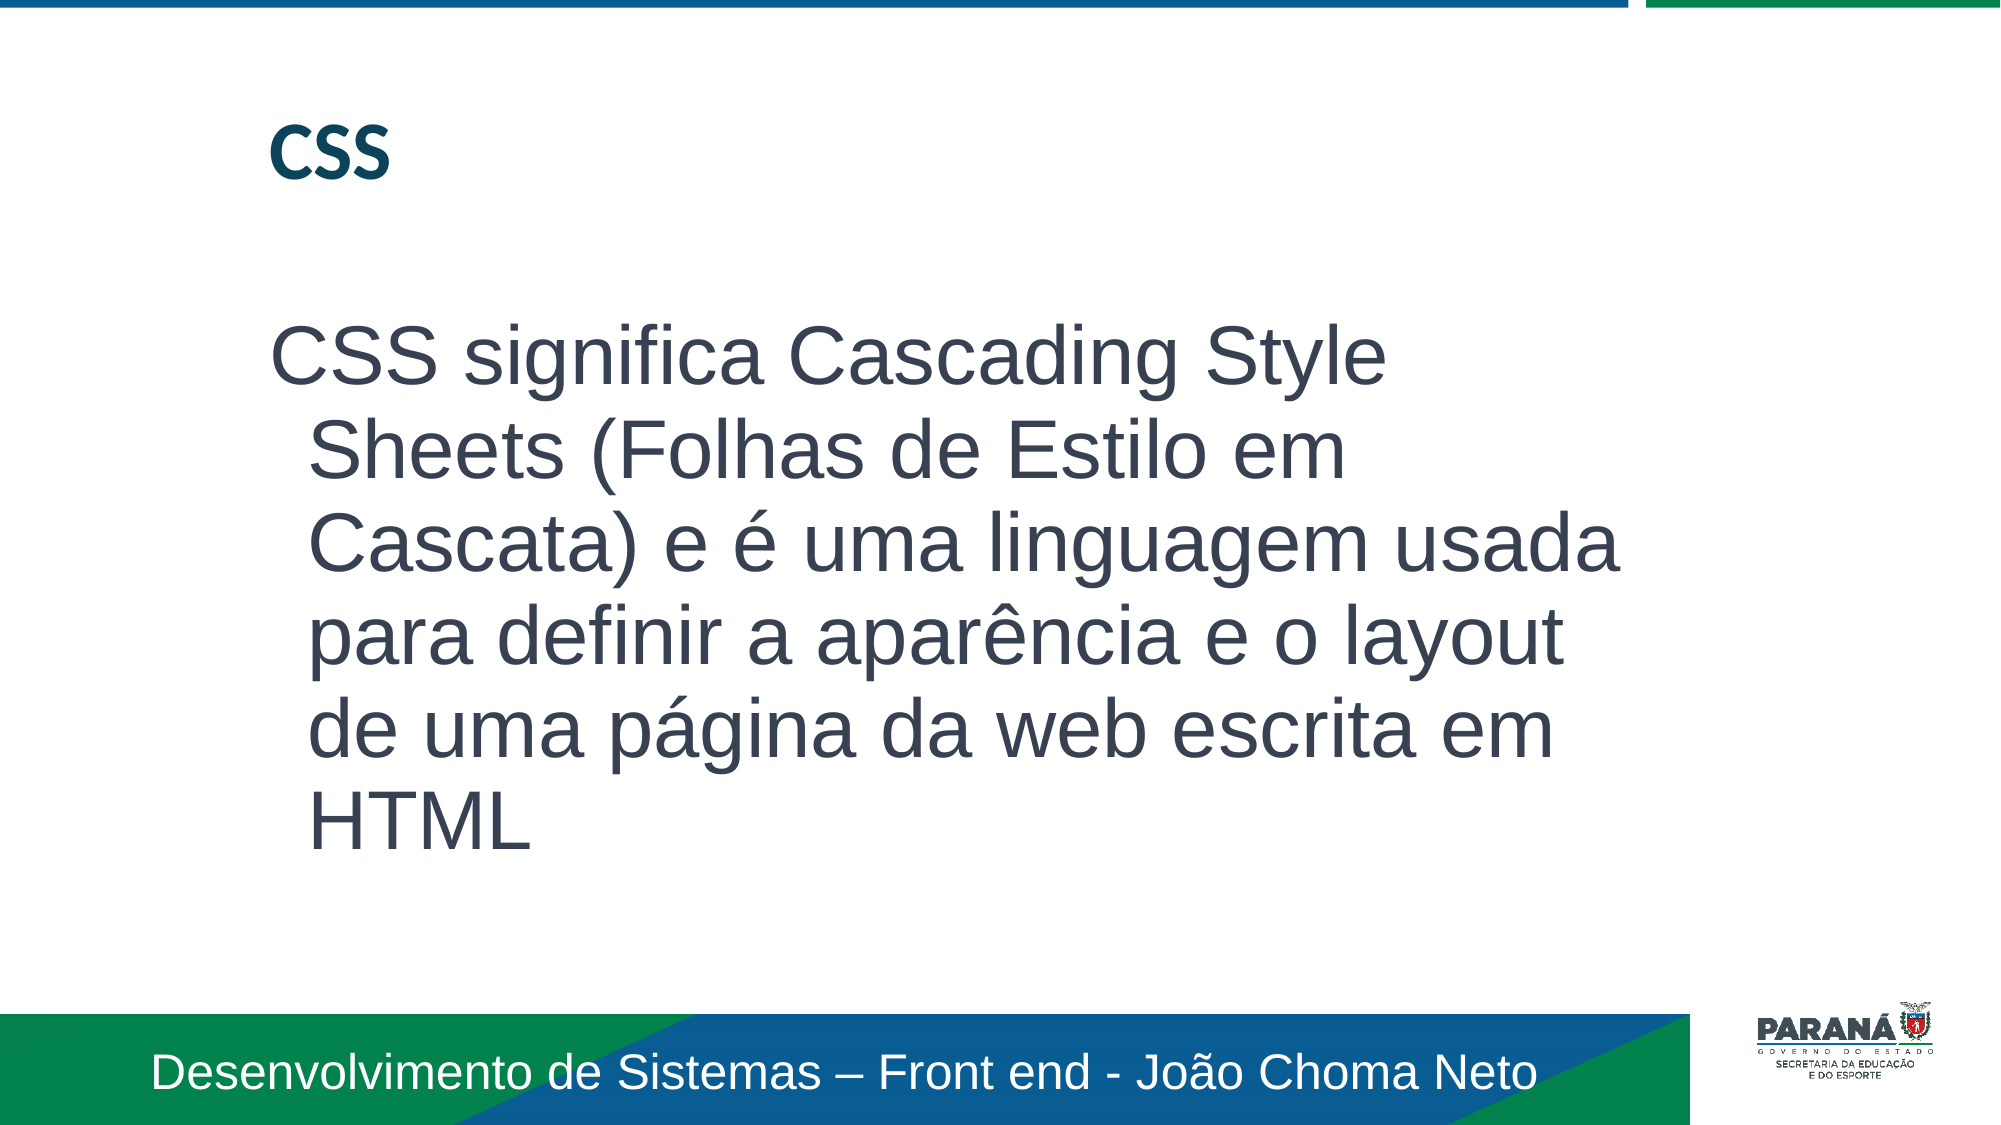

CSS
CSS significa Cascading Style Sheets (Folhas de Estilo em Cascata) e é uma linguagem usada para definir a aparência e o layout de uma página da web escrita em HTML